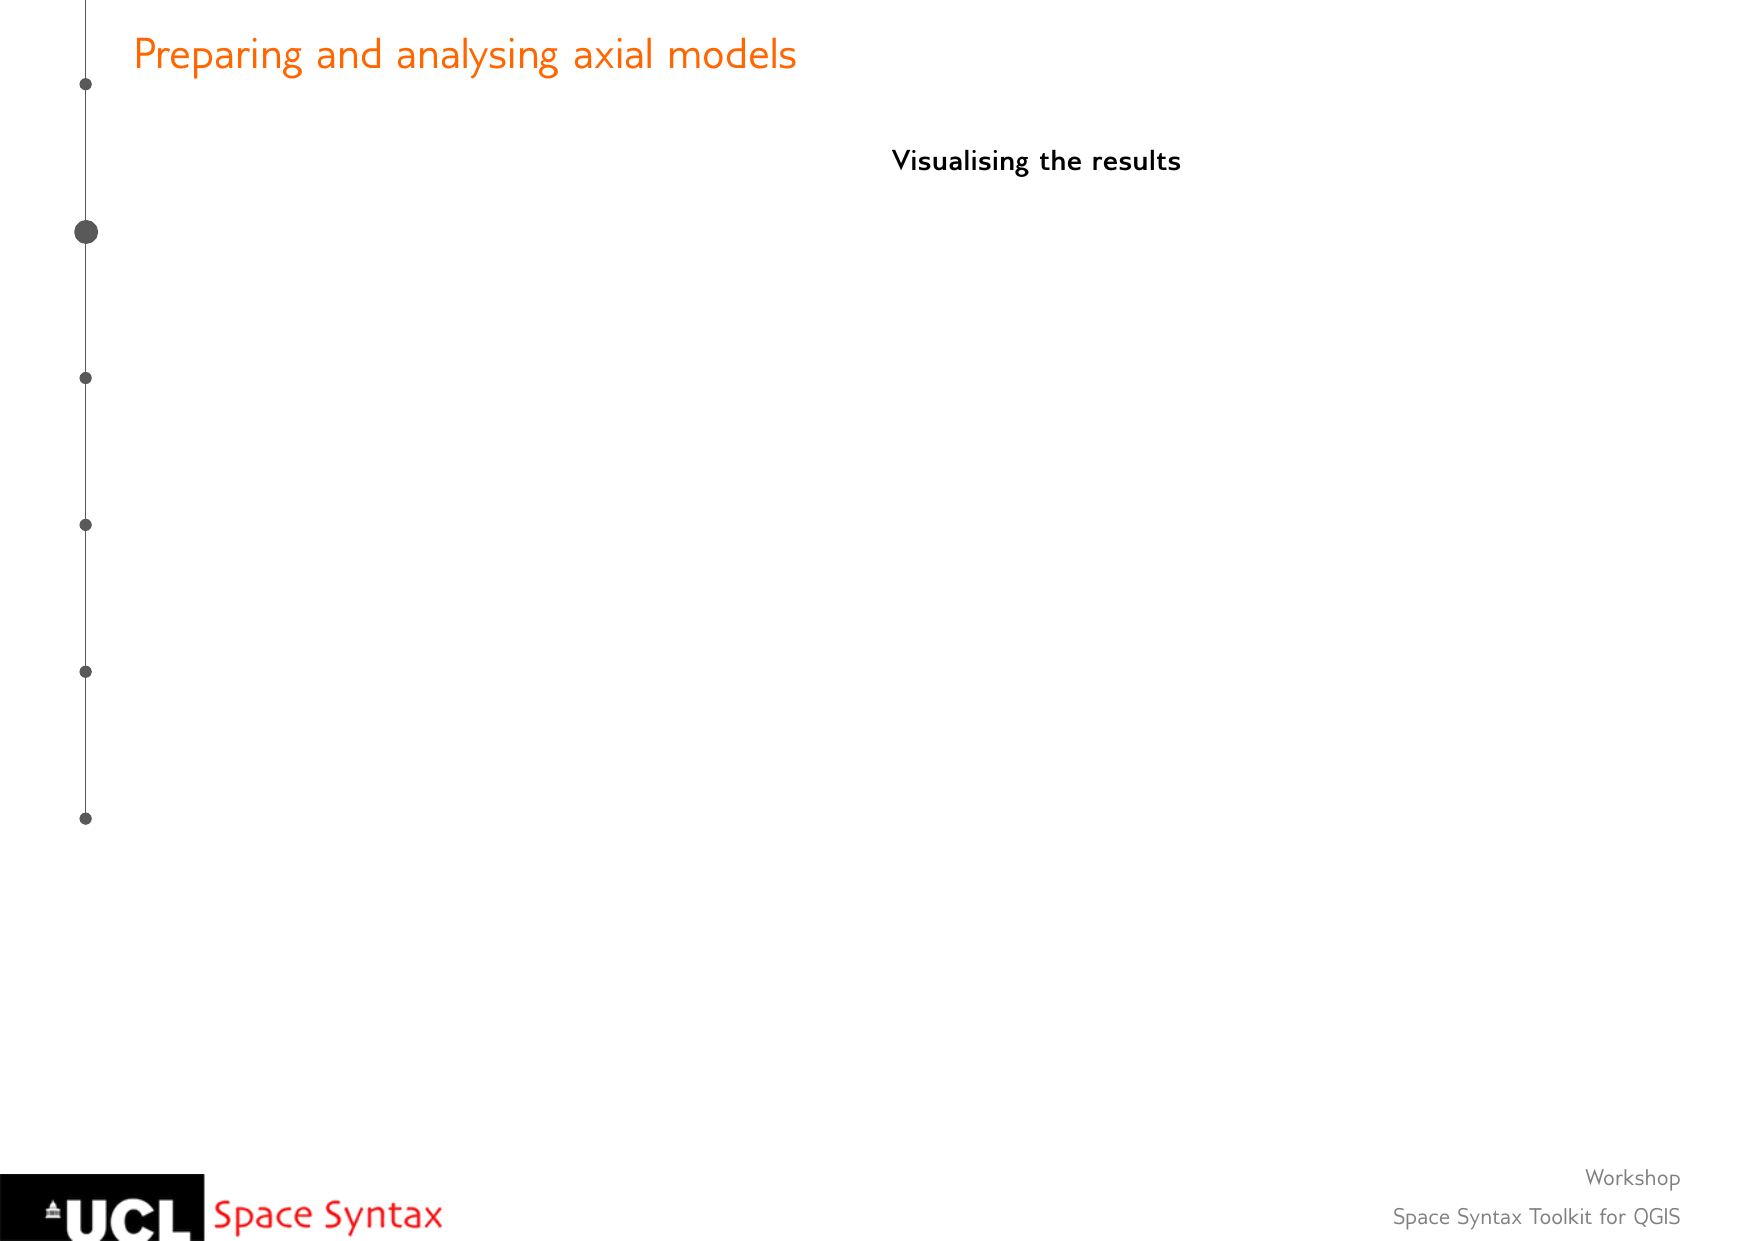

Preparing and analysing axial models
Visualising the results